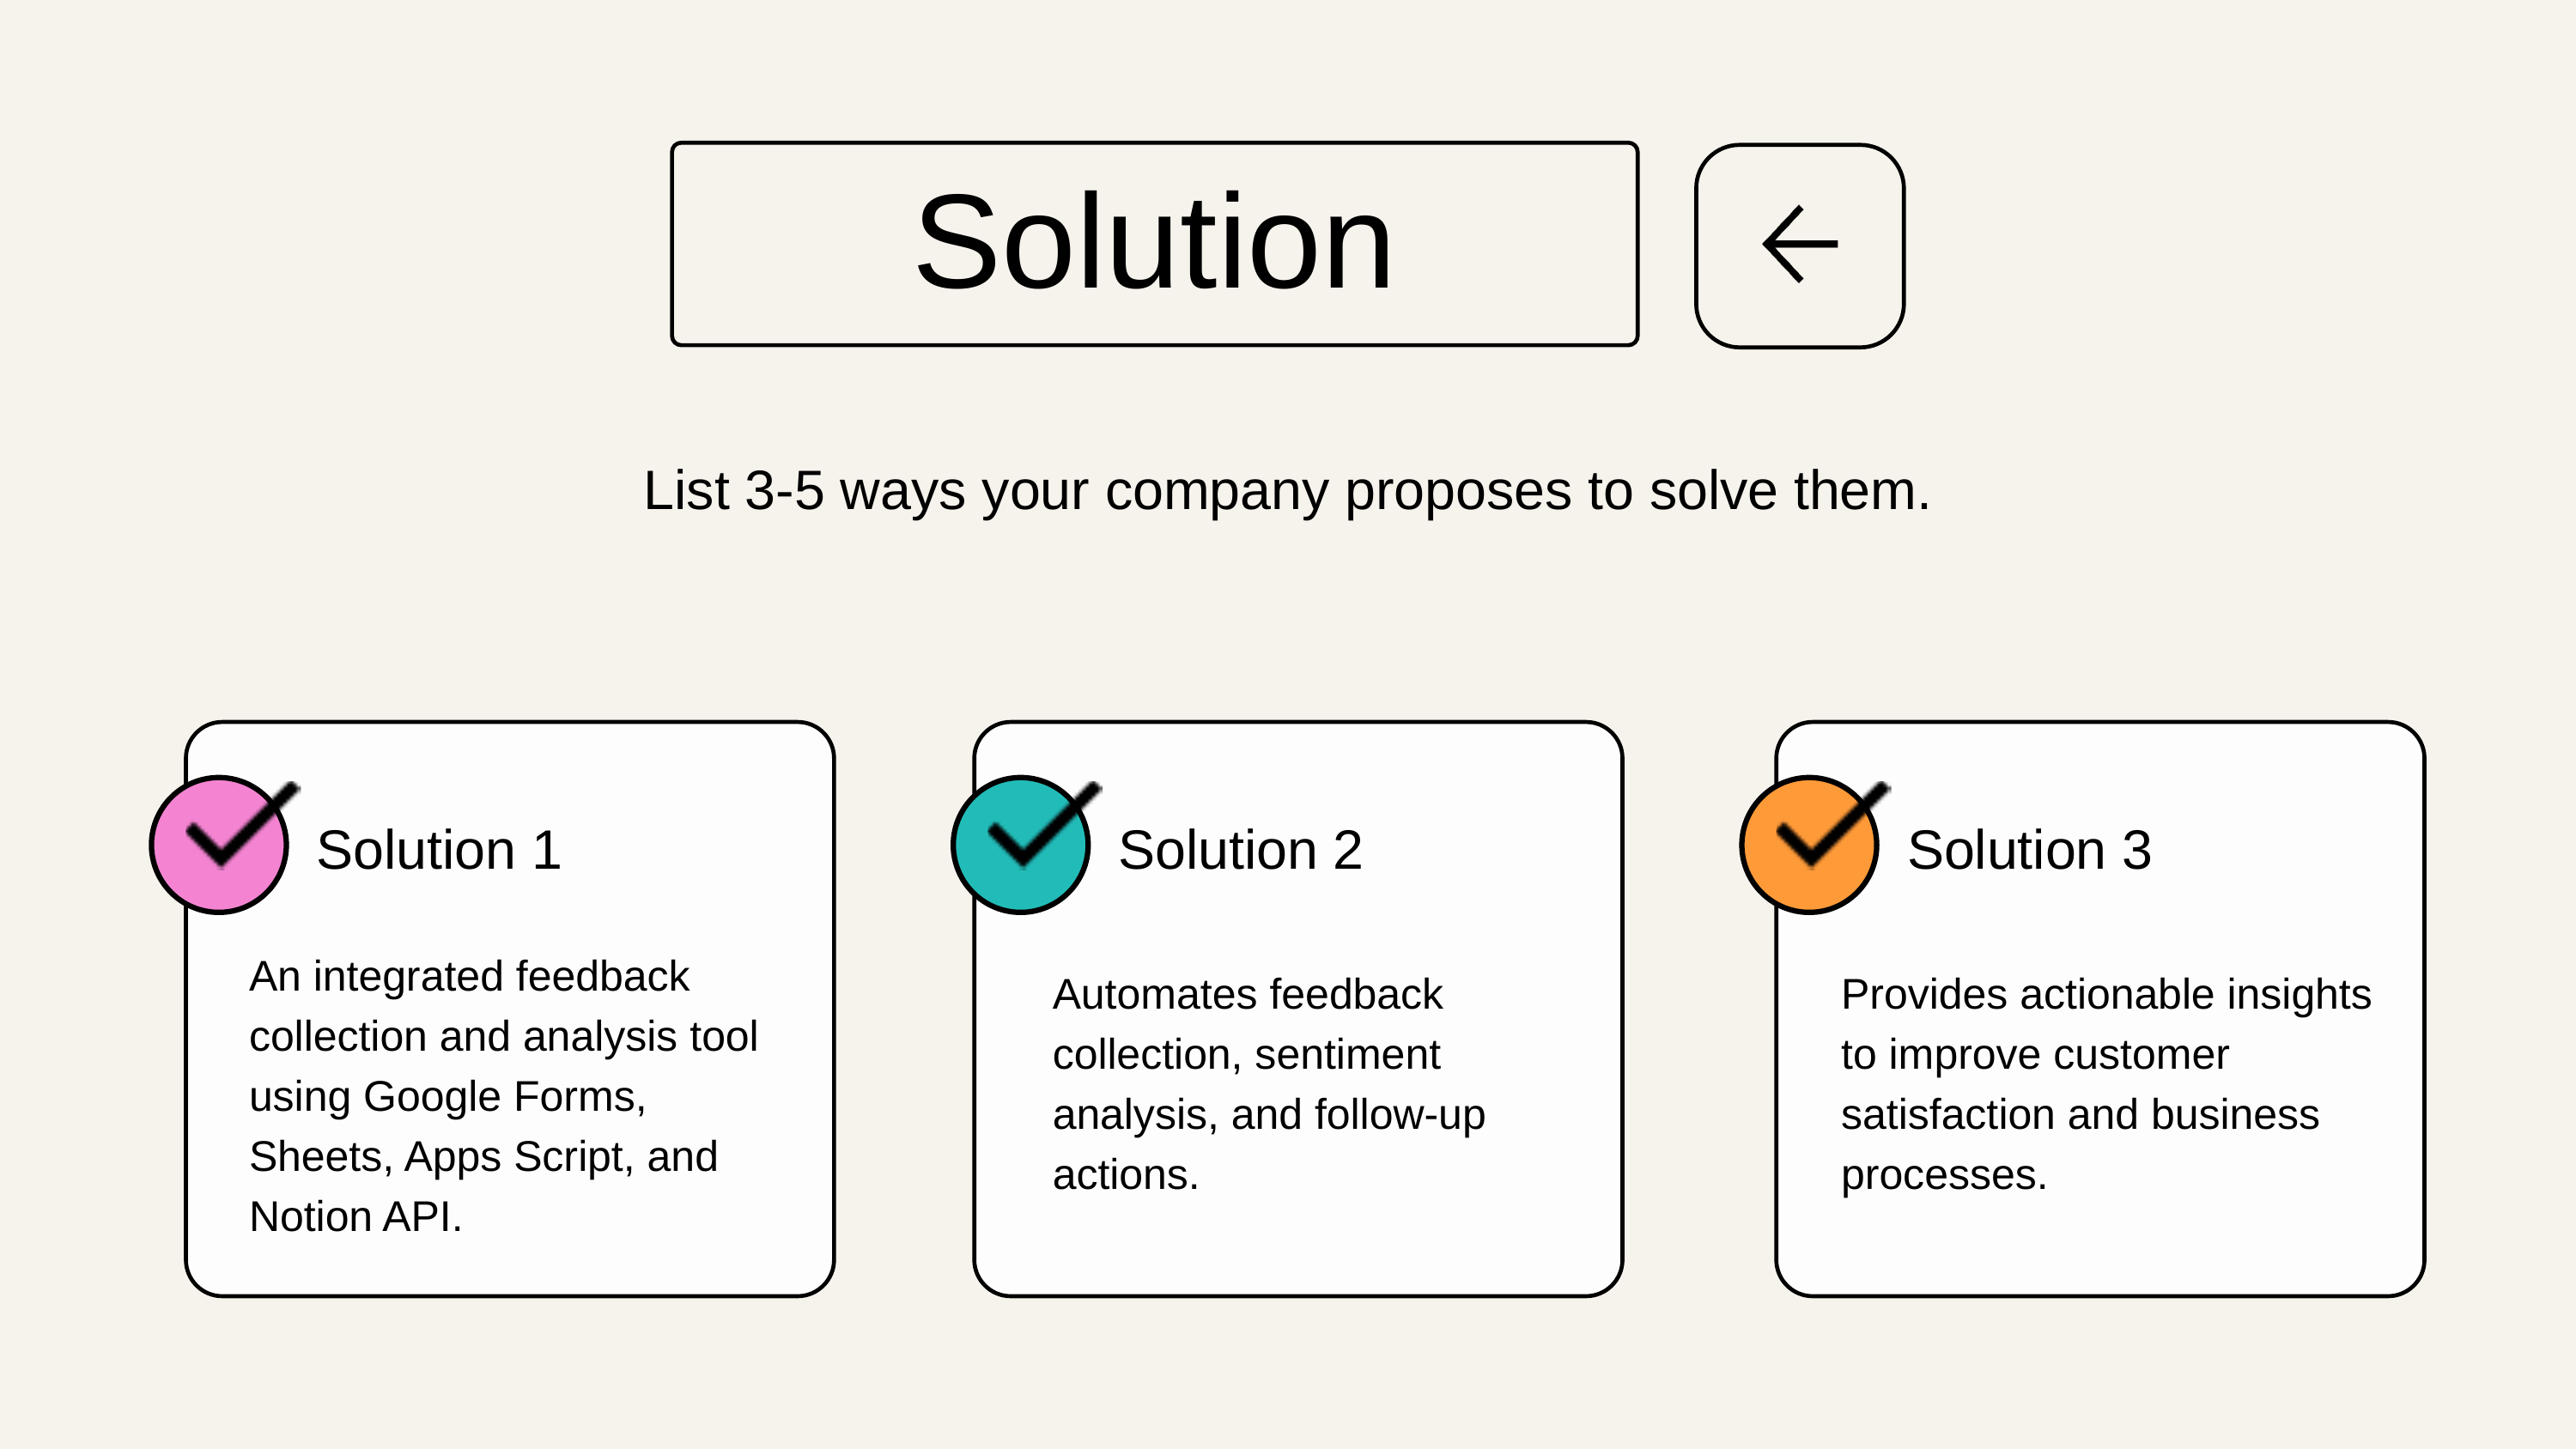

Solution

List 3-5 ways your company proposes to solve them.

Solution 1
Solution 2
Solution 3
An integrated feedback collection and analysis tool using Google Forms, Sheets, Apps Script, and Notion API.
Automates feedback collection, sentiment analysis, and follow-up actions.
Provides actionable insights to improve customer satisfaction and business processes.